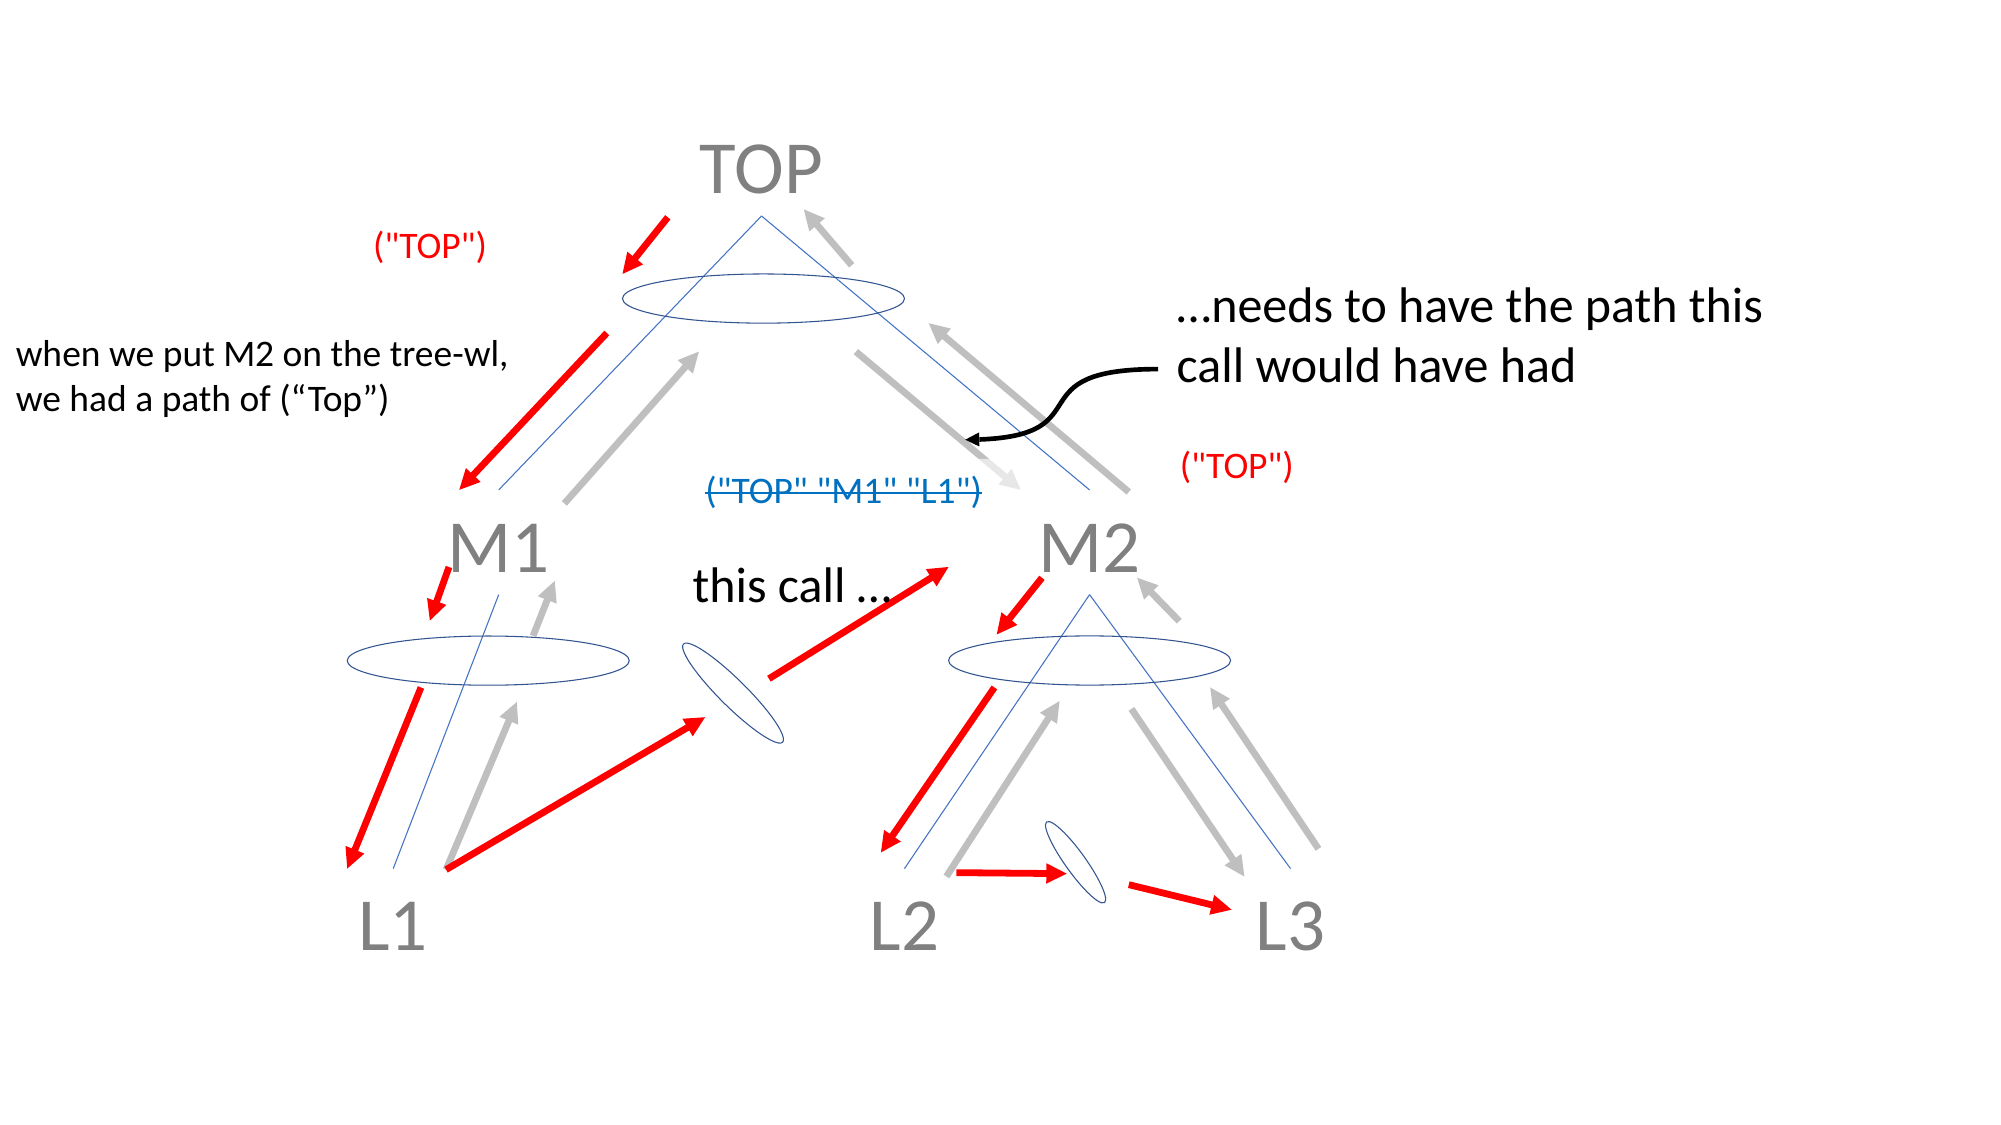

TOP
("TOP")
…needs to have the path this call would have had

when we put M2 on the tree-wl,
we had a path of (“Top”)
("TOP")
("TOP" "M1" "L1")
M1
M2
this call …

L2
L1
L3